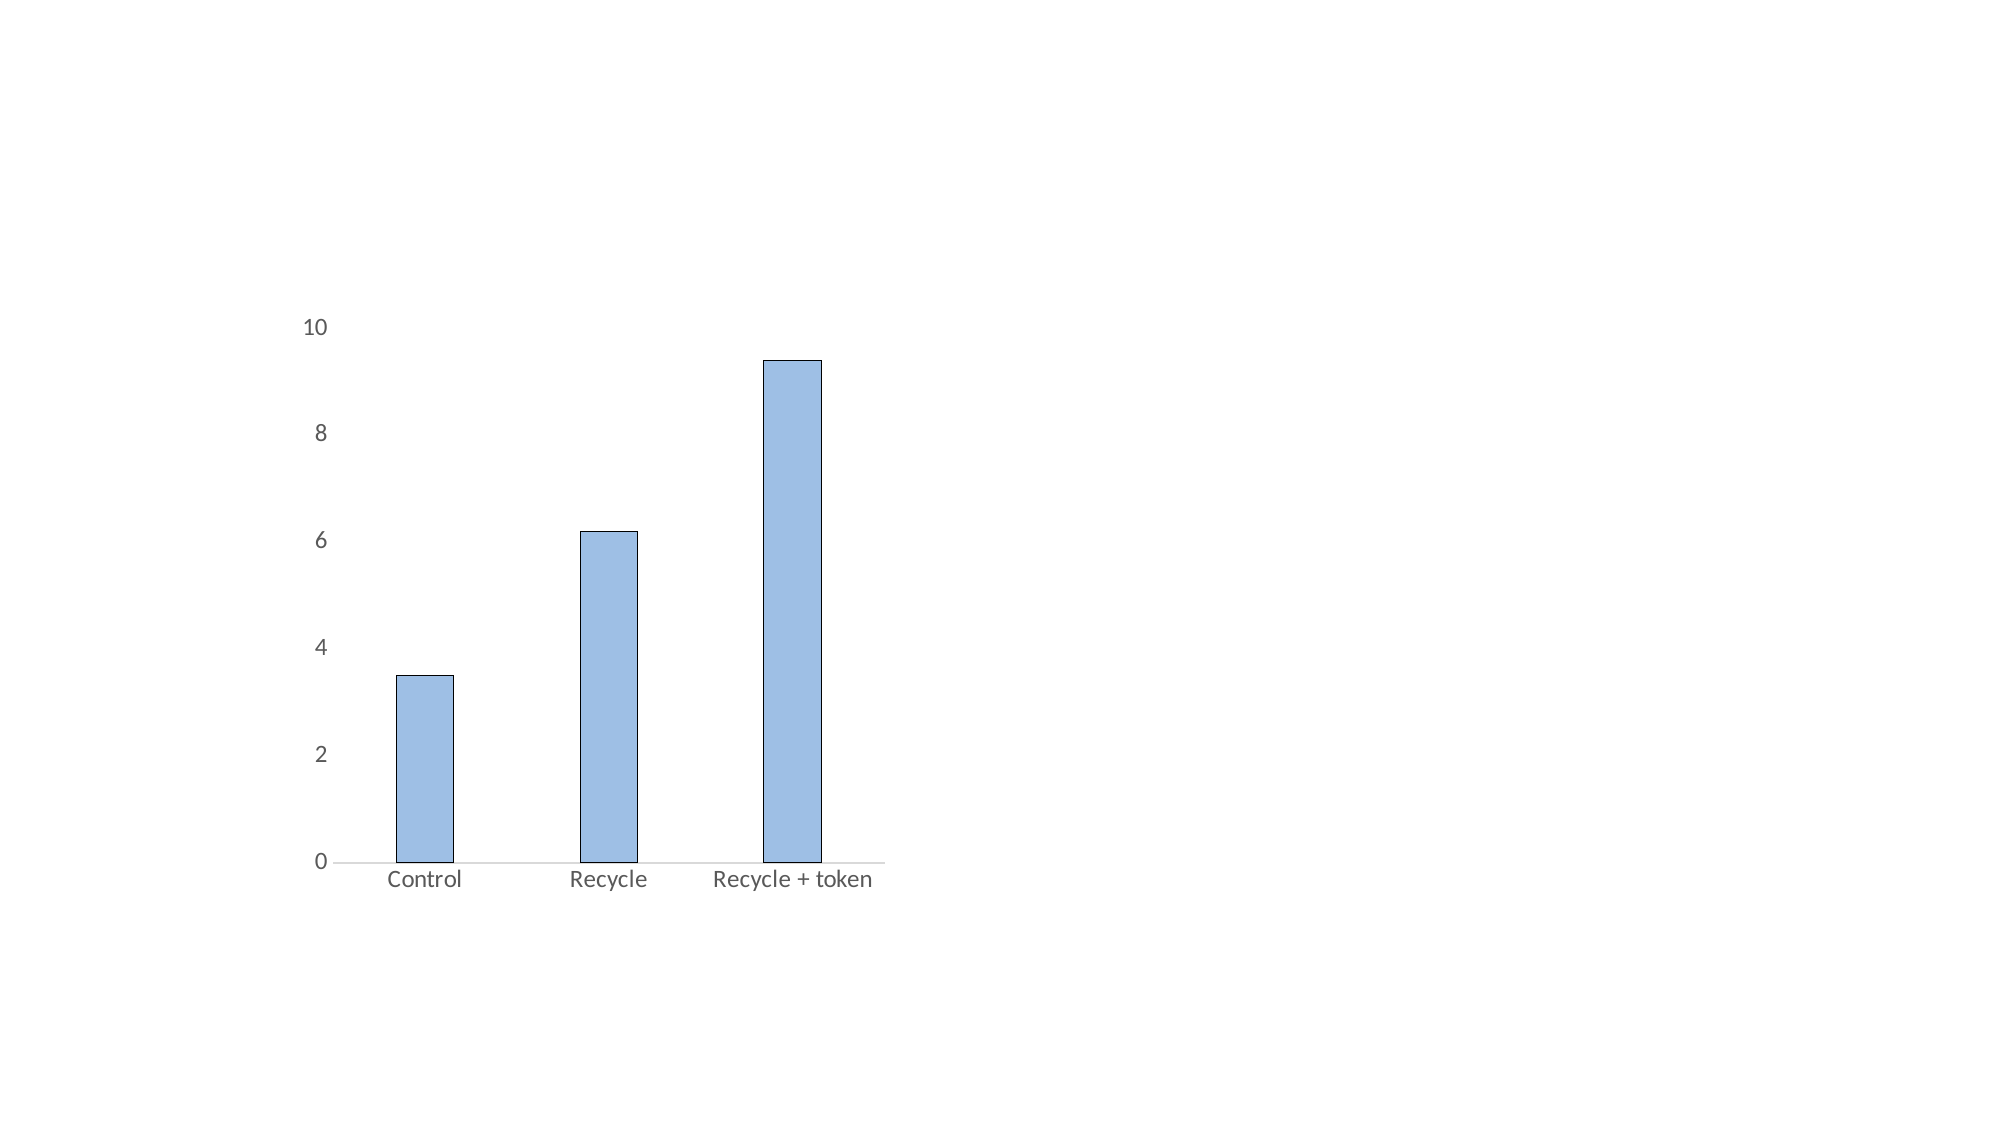

#

### Chart

| Category | Column1 |
|---|---|
| Control | 3.5 |
| Recycle | 6.2 |
| Recycle + token | 9.4 |